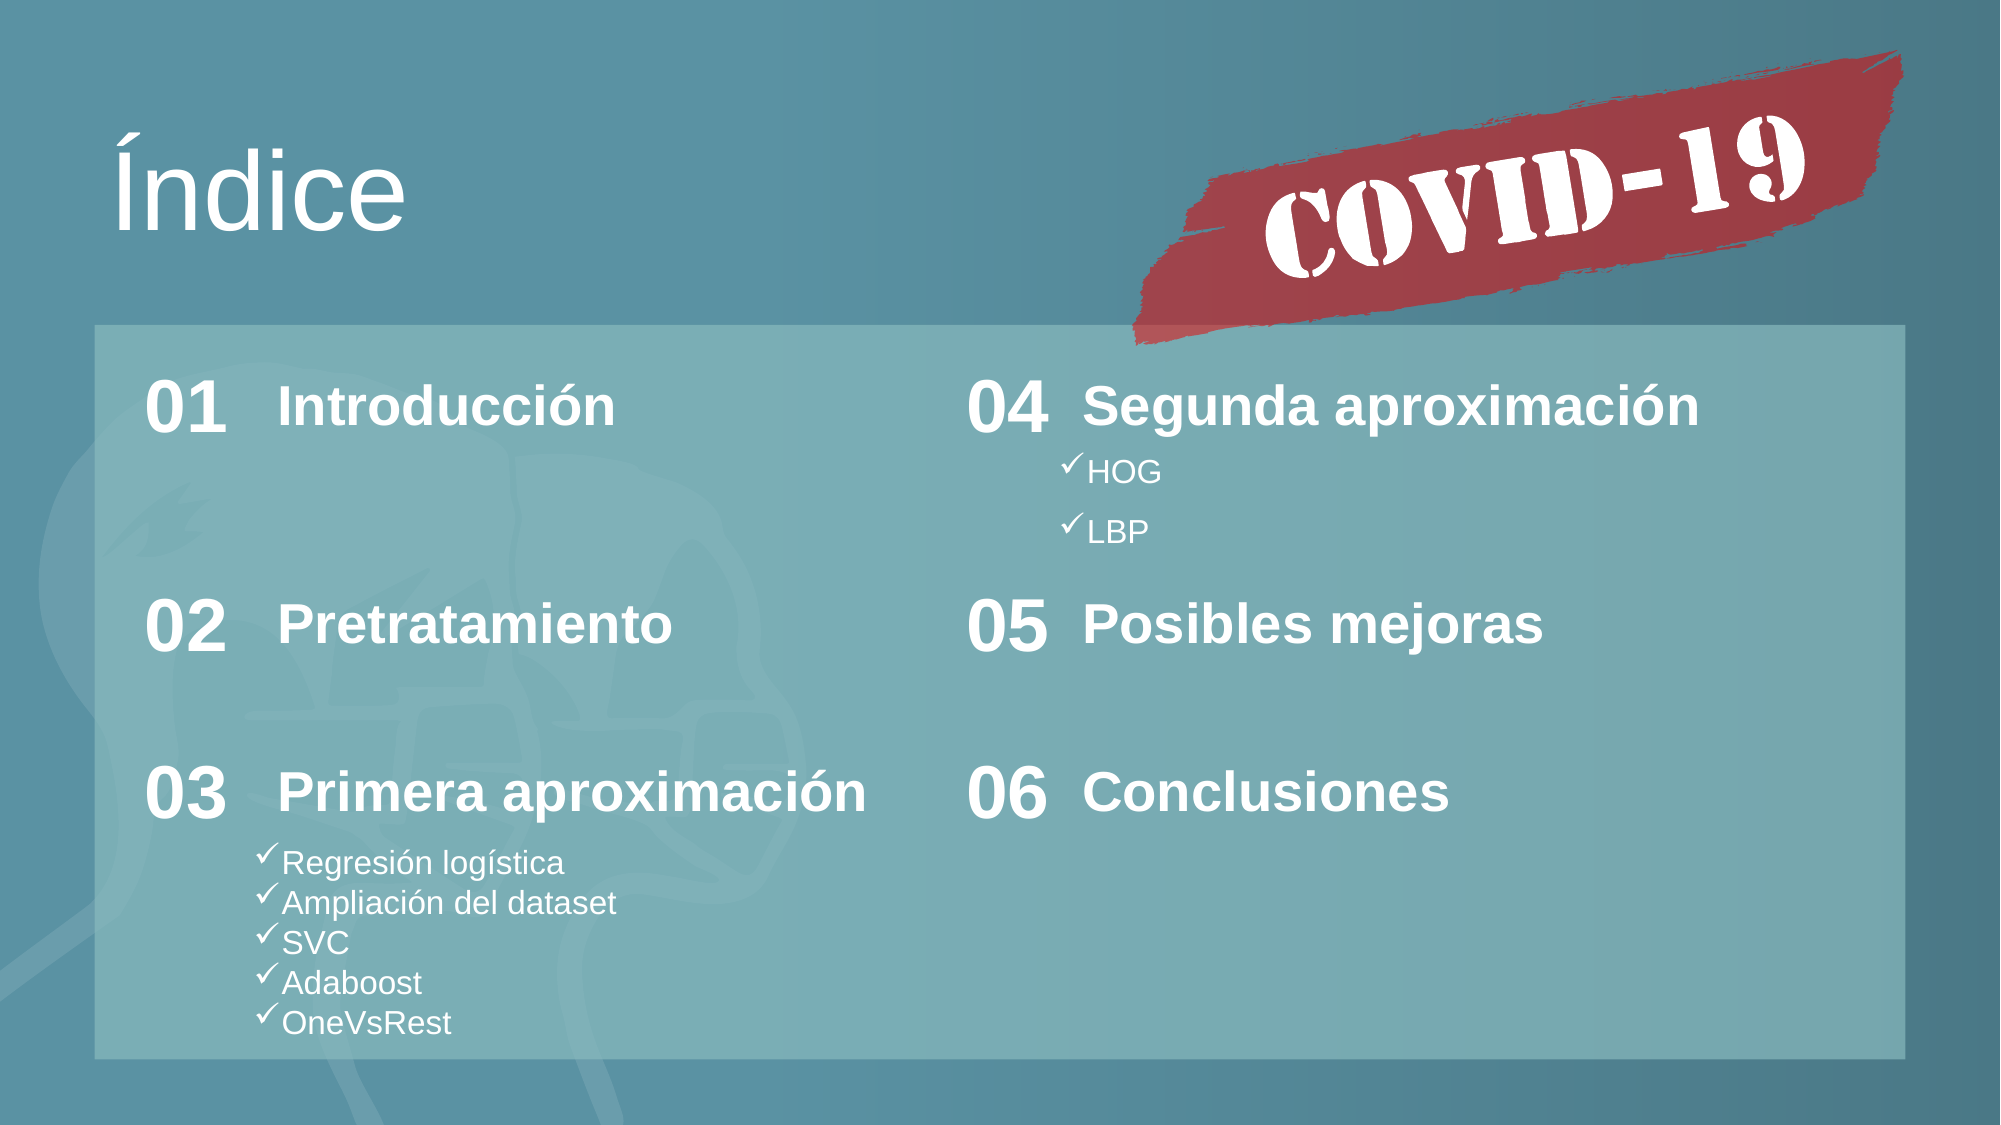

Índice

01
04
Introducción
Segunda aproximación
HOG
LBP
02
05
Pretratamiento
Posibles mejoras
03
06
Primera aproximación
Conclusiones
Regresión logística
Ampliación del dataset
SVC
Adaboost
OneVsRest